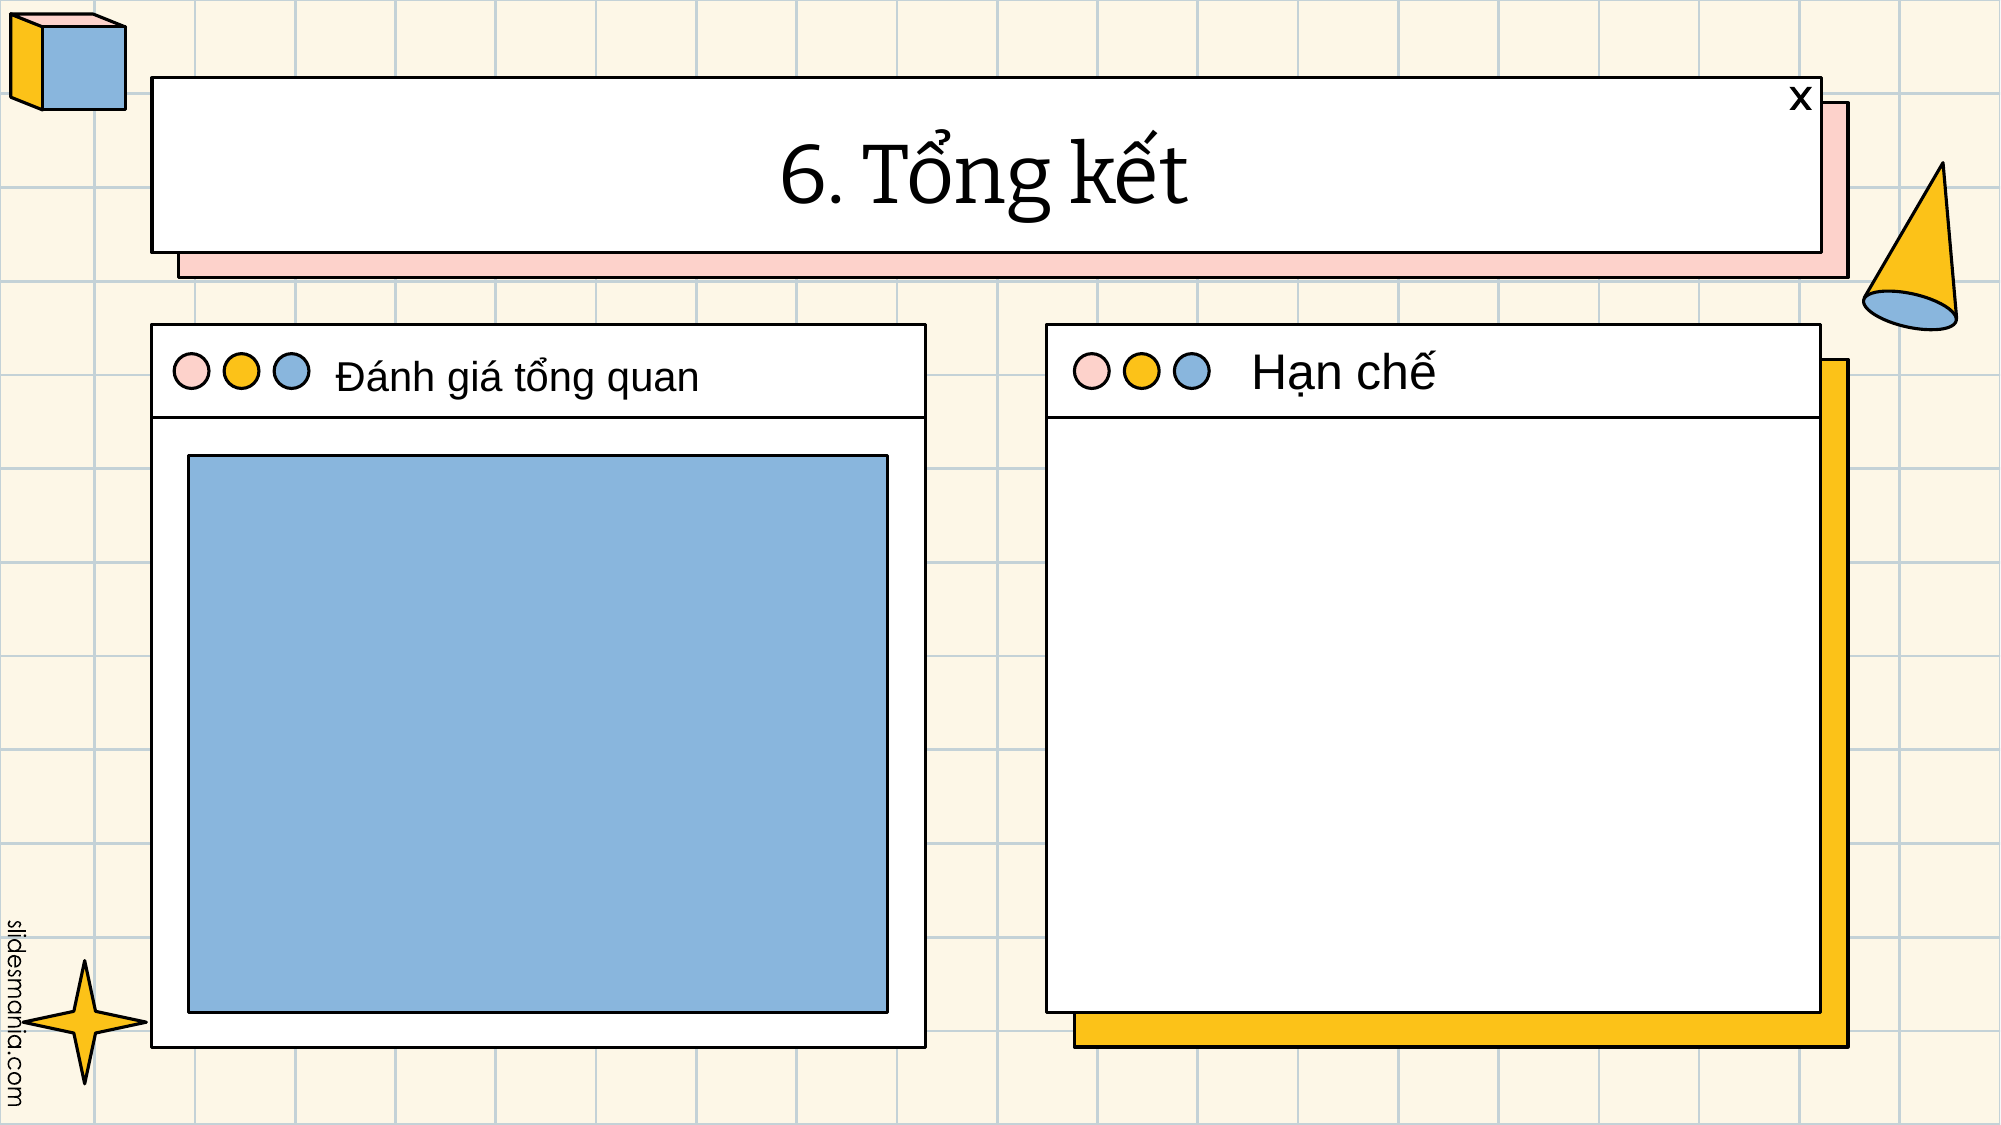

# 6. Tổng kết
Hạn chế
Đánh giá tổng quan